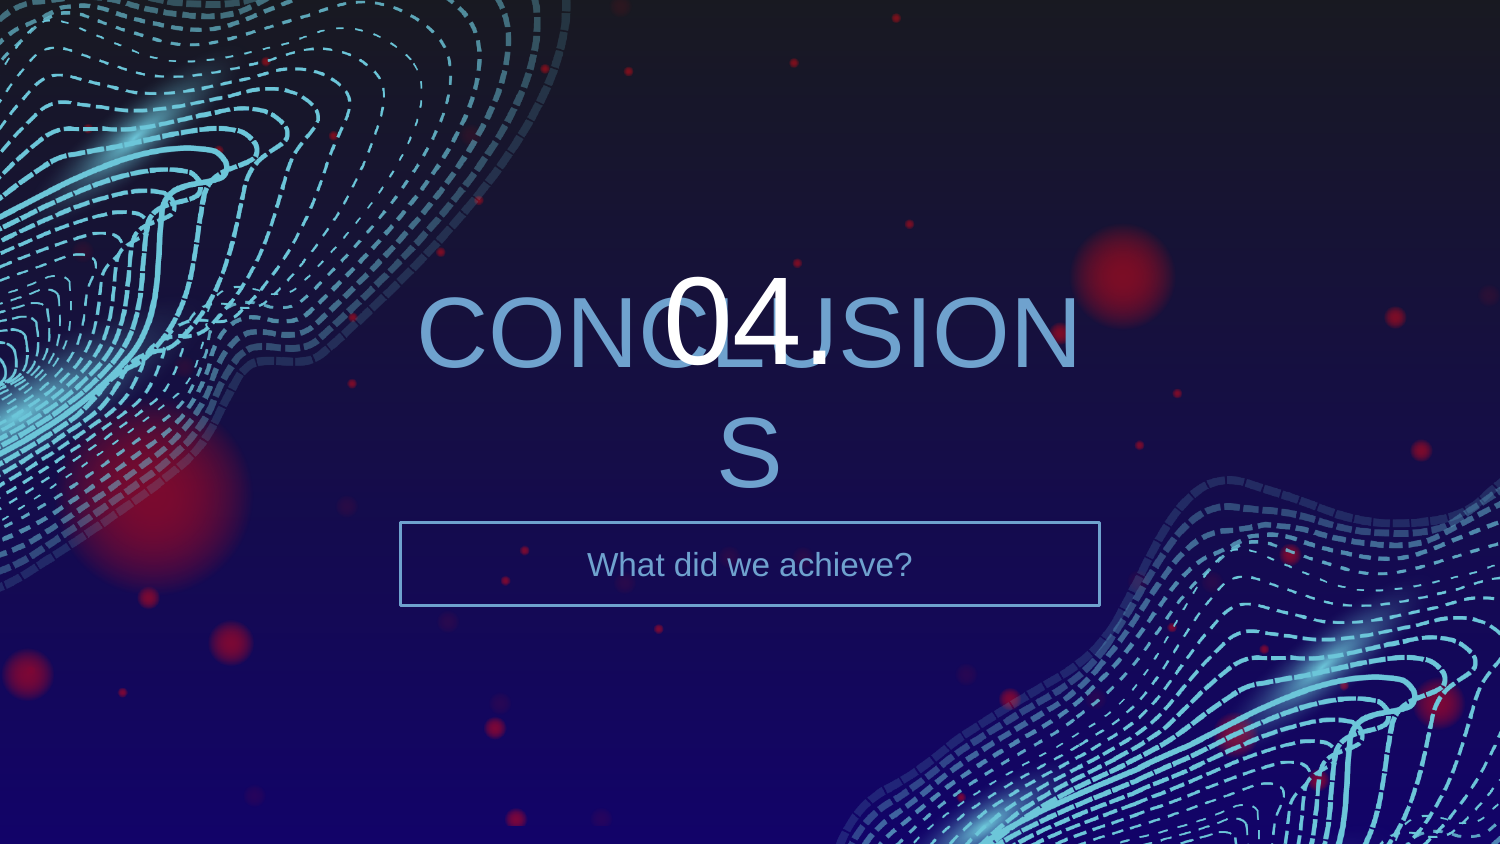

04.
# CONCLUSIONS
What did we achieve?